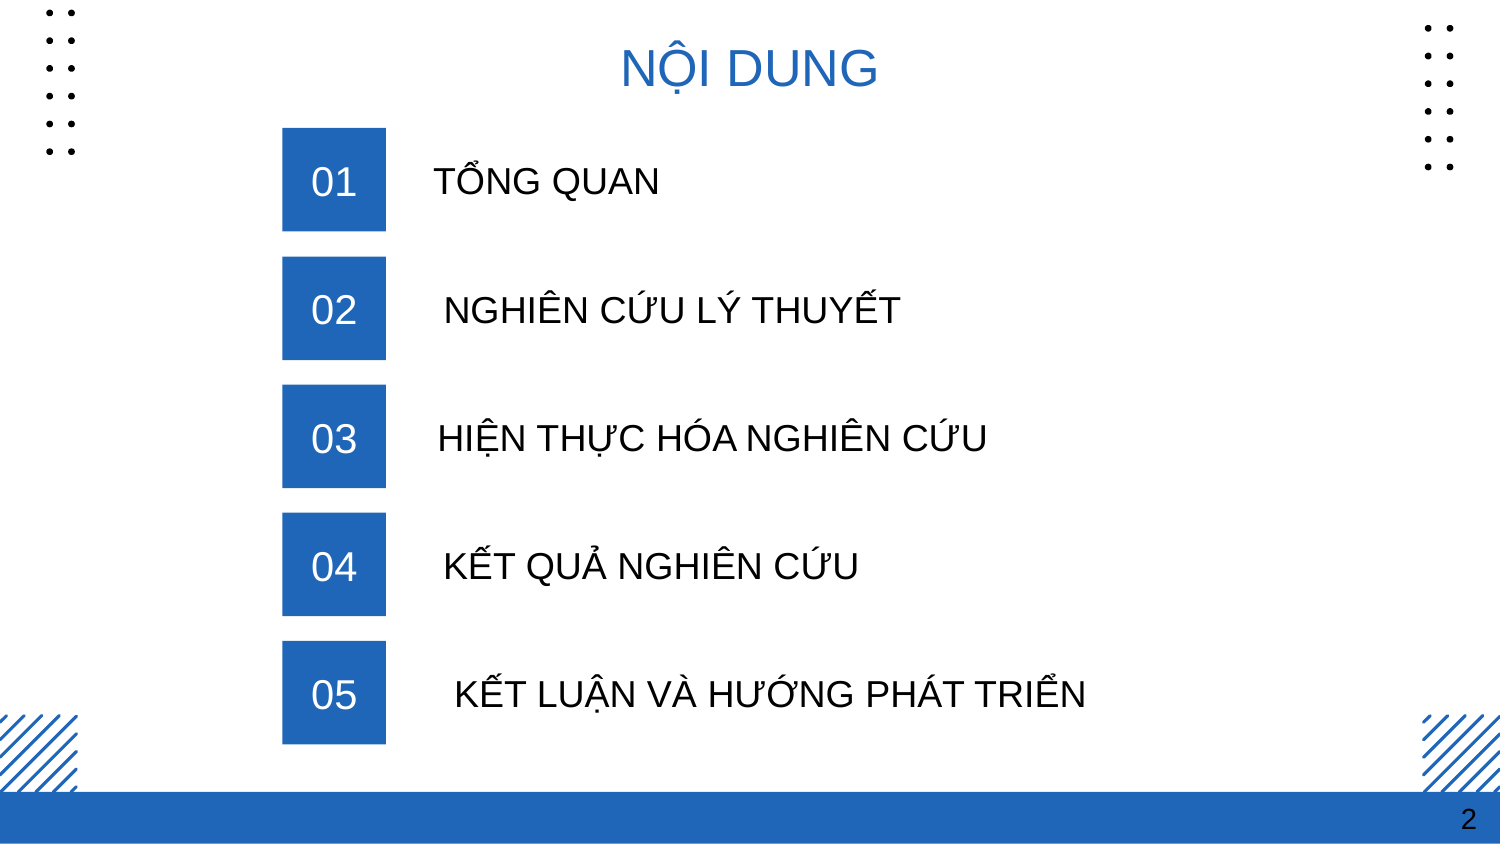

# NỘI DUNG
01
TỔNG QUAN
02
NGHIÊN CỨU LÝ THUYẾT
03
HIỆN THỰC HÓA NGHIÊN CỨU
04
KẾT QUẢ NGHIÊN CỨU
05
KẾT LUẬN VÀ HƯỚNG PHÁT TRIỂN
2